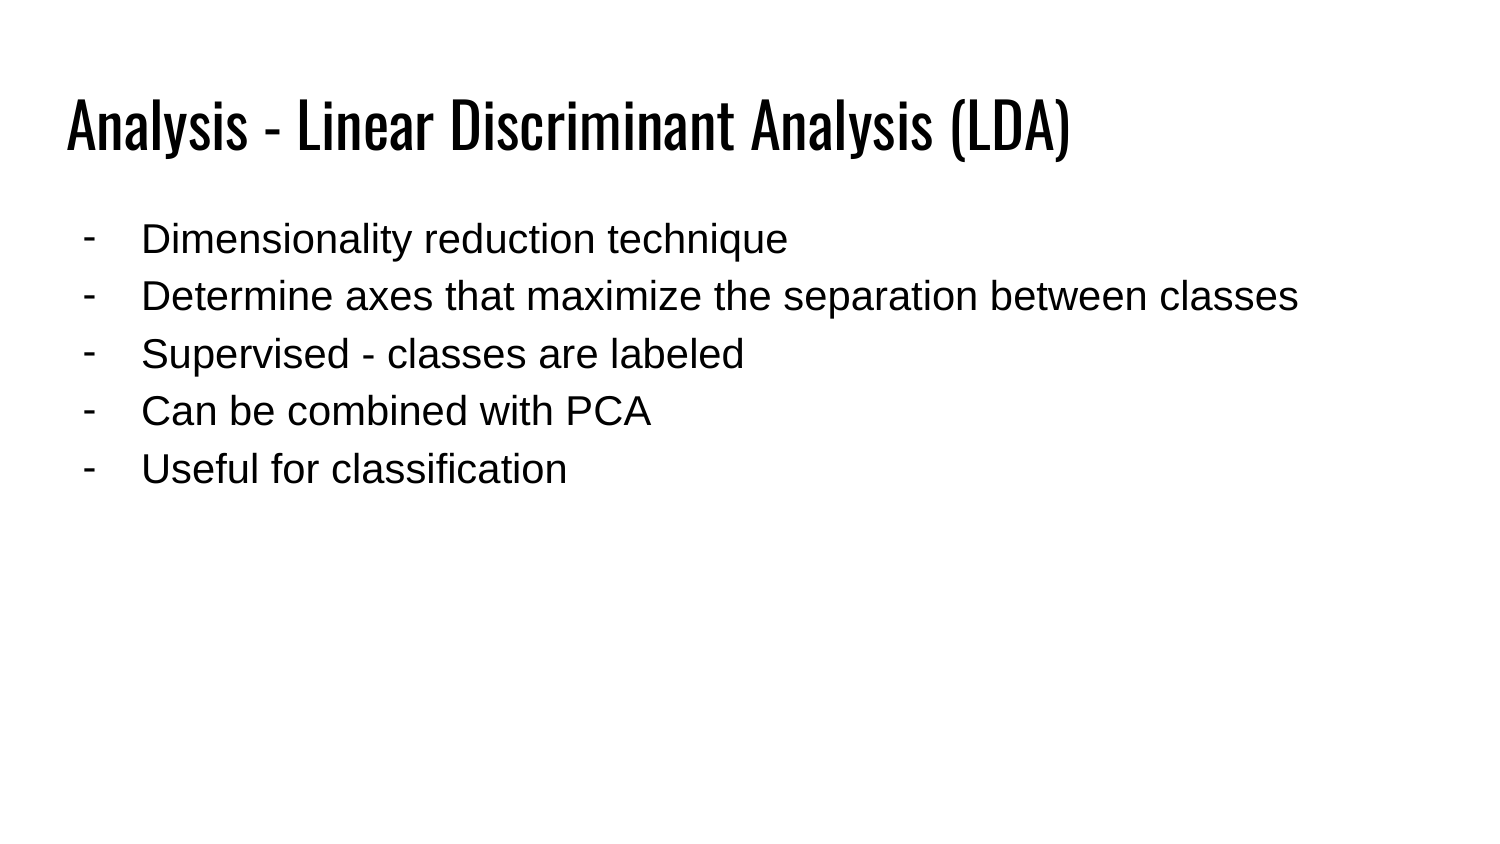

# Analysis - LDA
Analysis - LDA

Analysis - Linear Discriminant Analysis (LDA)
Dimensionality reduction technique
Determine axes that maximize the separation between classes
Supervised - classes are labeled
Can be combined with PCA
Useful for classification